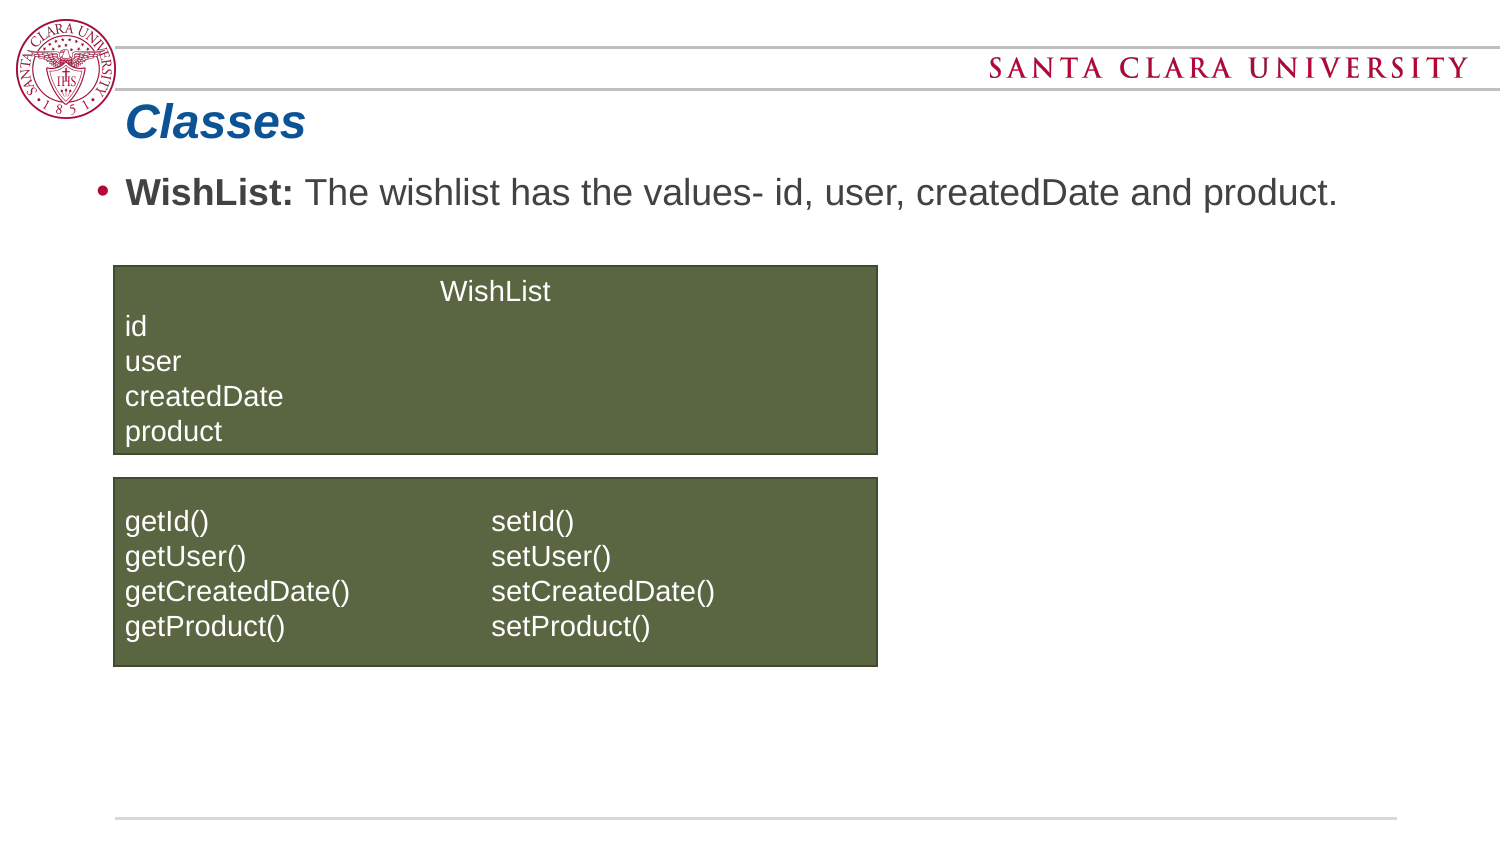

# Classes
WishList: The wishlist has the values- id, user, createdDate and product.

WishList
id
user
createdDate
product
getId()
getUser()
getCreatedDate()
getProduct()
setId()
setUser()
setCreatedDate()
setProduct()